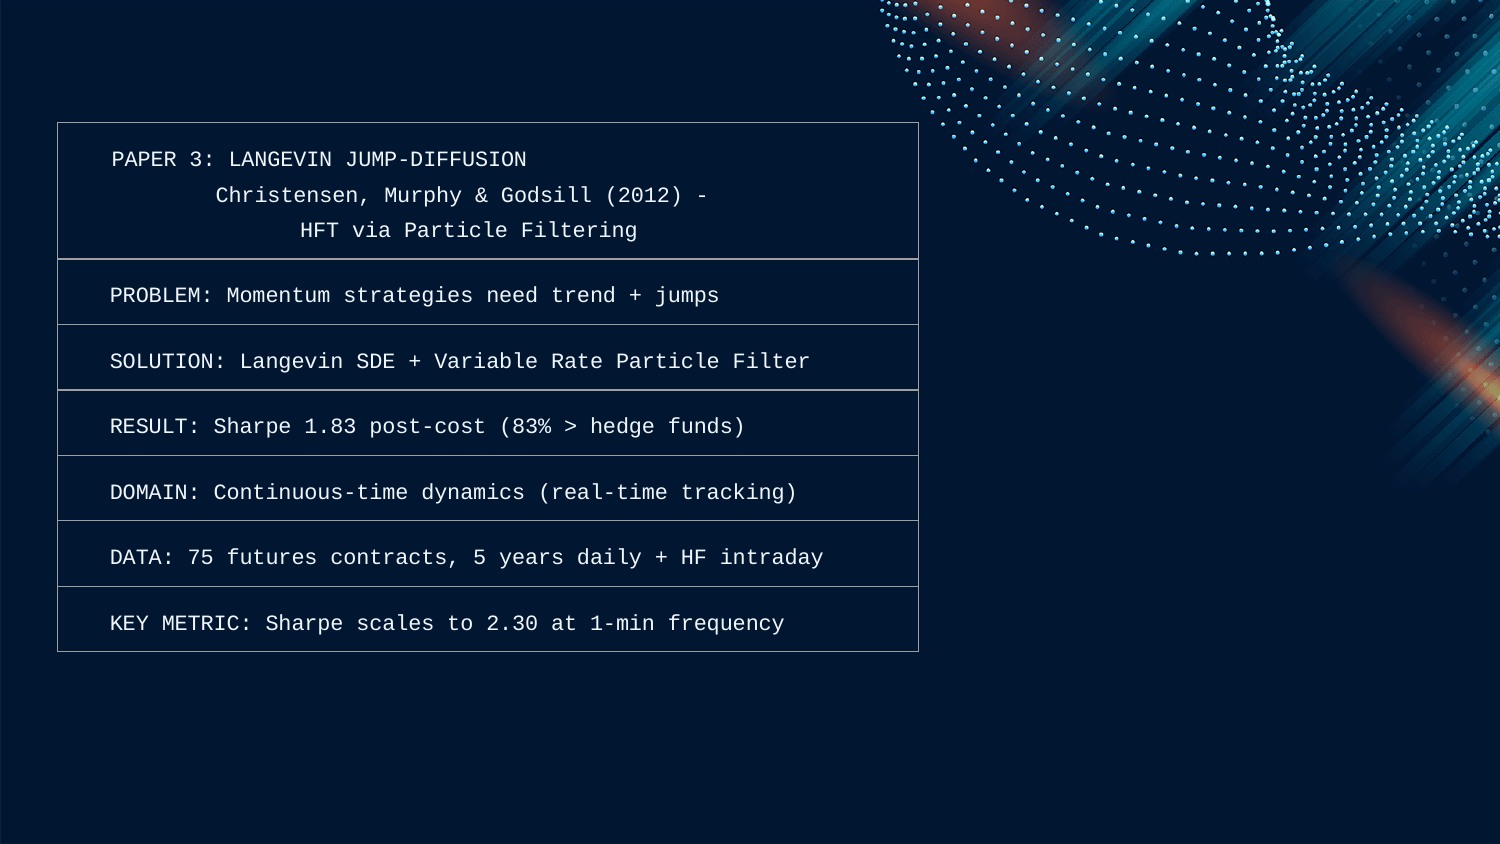

| PAPER 3: LANGEVIN JUMP-DIFFUSION Christensen, Murphy & Godsill (2012) - HFT via Particle Filtering |
| --- |
| PROBLEM: Momentum strategies need trend + jumps |
| SOLUTION: Langevin SDE + Variable Rate Particle Filter |
| RESULT: Sharpe 1.83 post-cost (83% > hedge funds) |
| DOMAIN: Continuous-time dynamics (real-time tracking) |
| DATA: 75 futures contracts, 5 years daily + HF intraday |
| KEY METRIC: Sharpe scales to 2.30 at 1-min frequency |